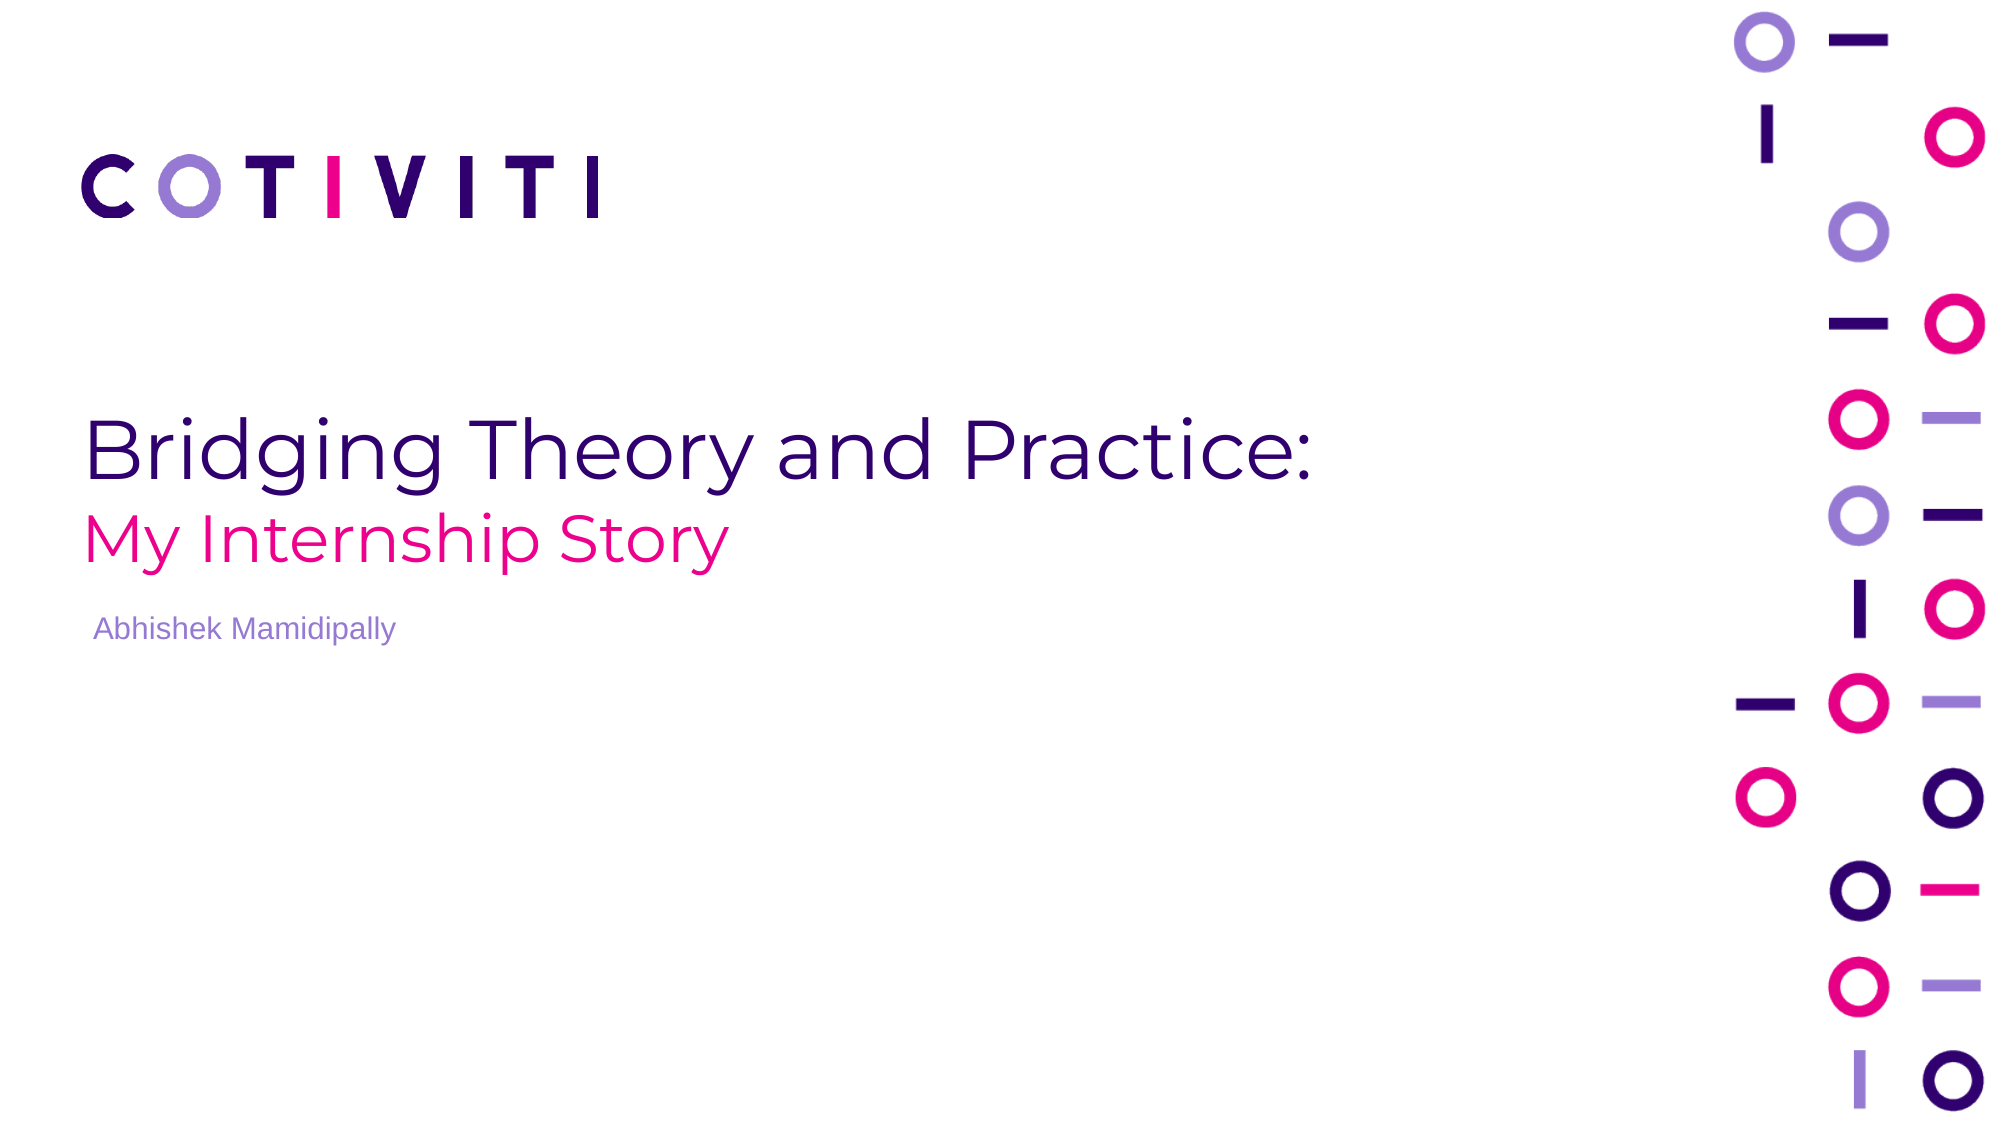

Bridging Theory and Practice:
My Internship Story
Abhishek Mamidipally